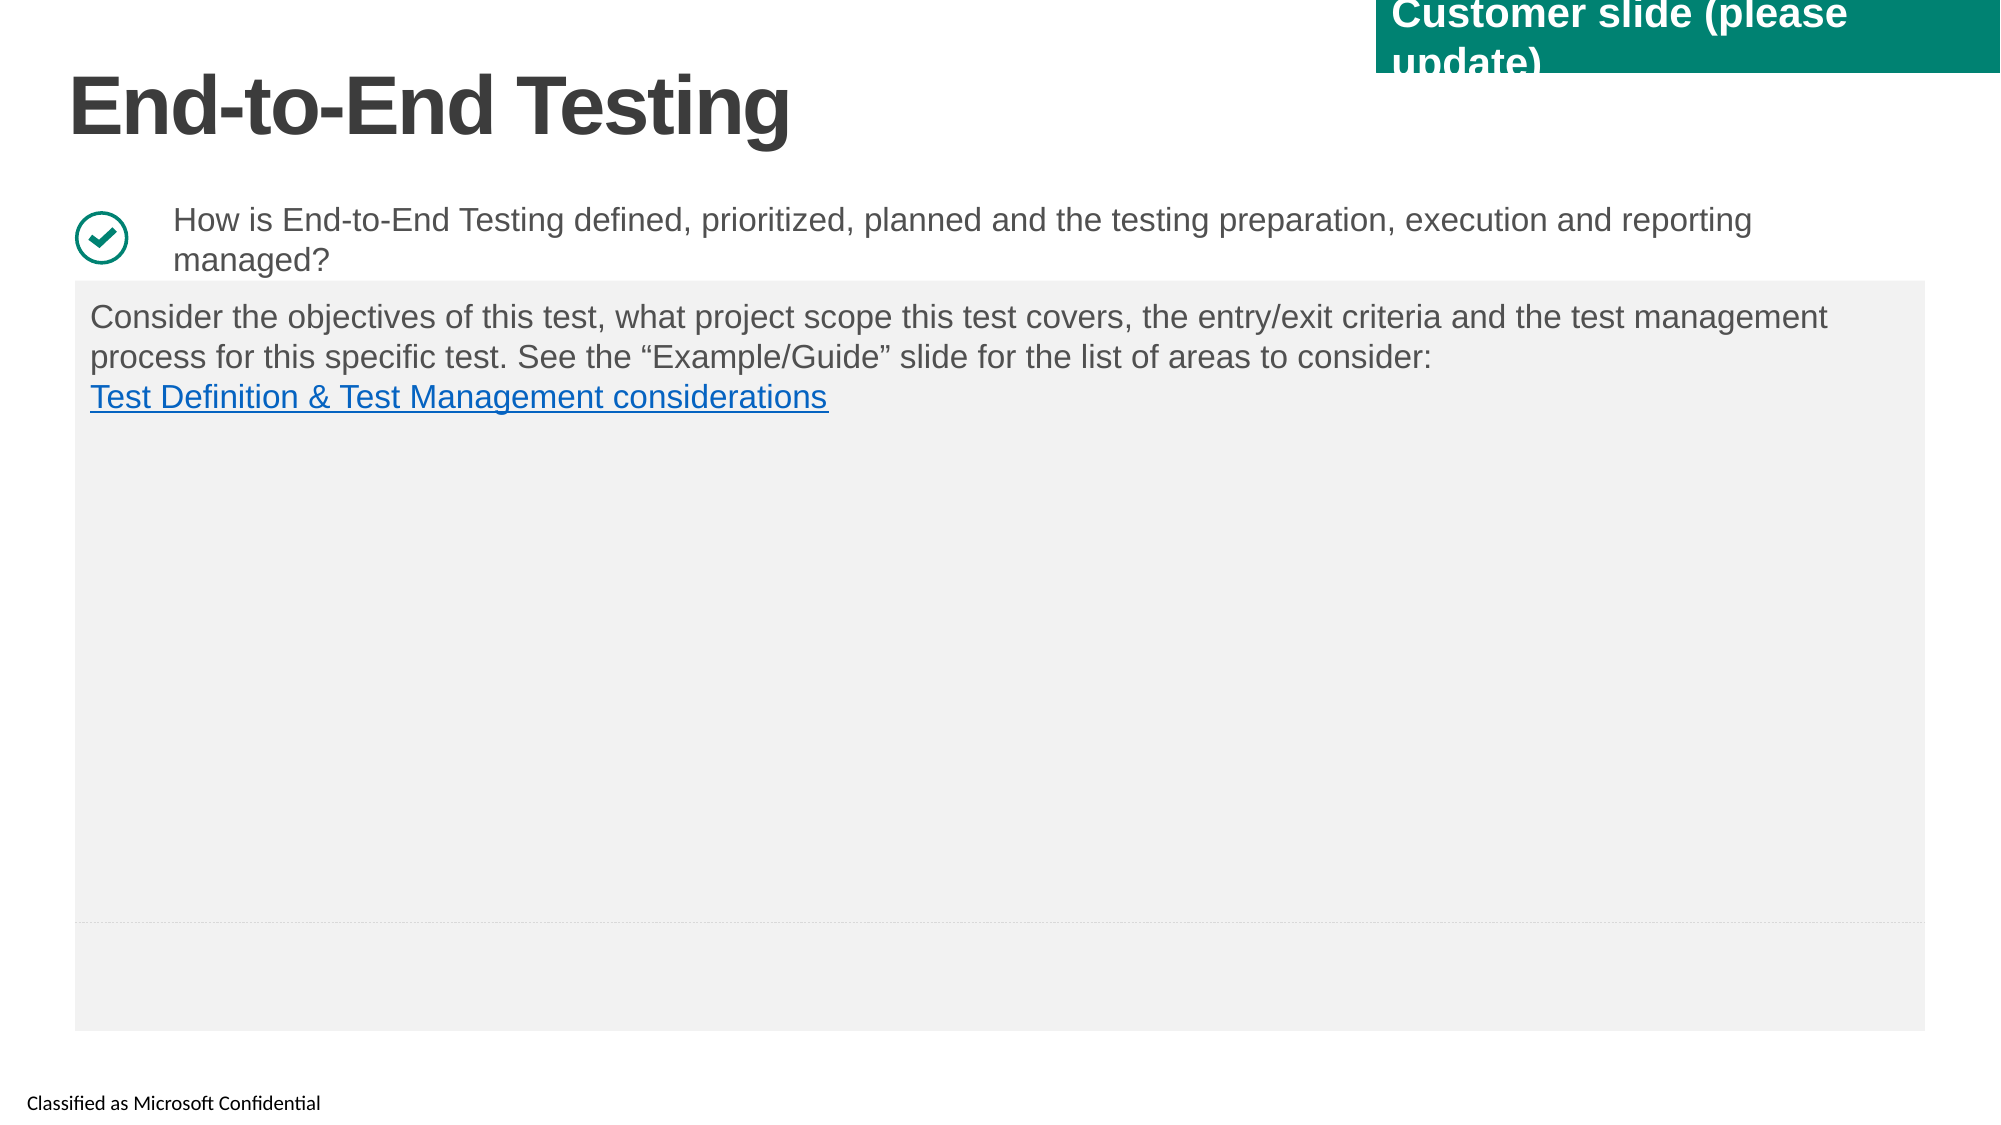

Customer slide (please update)
# End-to-End Testing
How is End-to-End Testing defined, prioritized, planned and the testing preparation, execution and reporting managed?

Consider the objectives of this test, what project scope this test covers, the entry/exit criteria and the test management process for this specific test. See the “Example/Guide” slide for the list of areas to consider: Test Definition & Test Management considerations